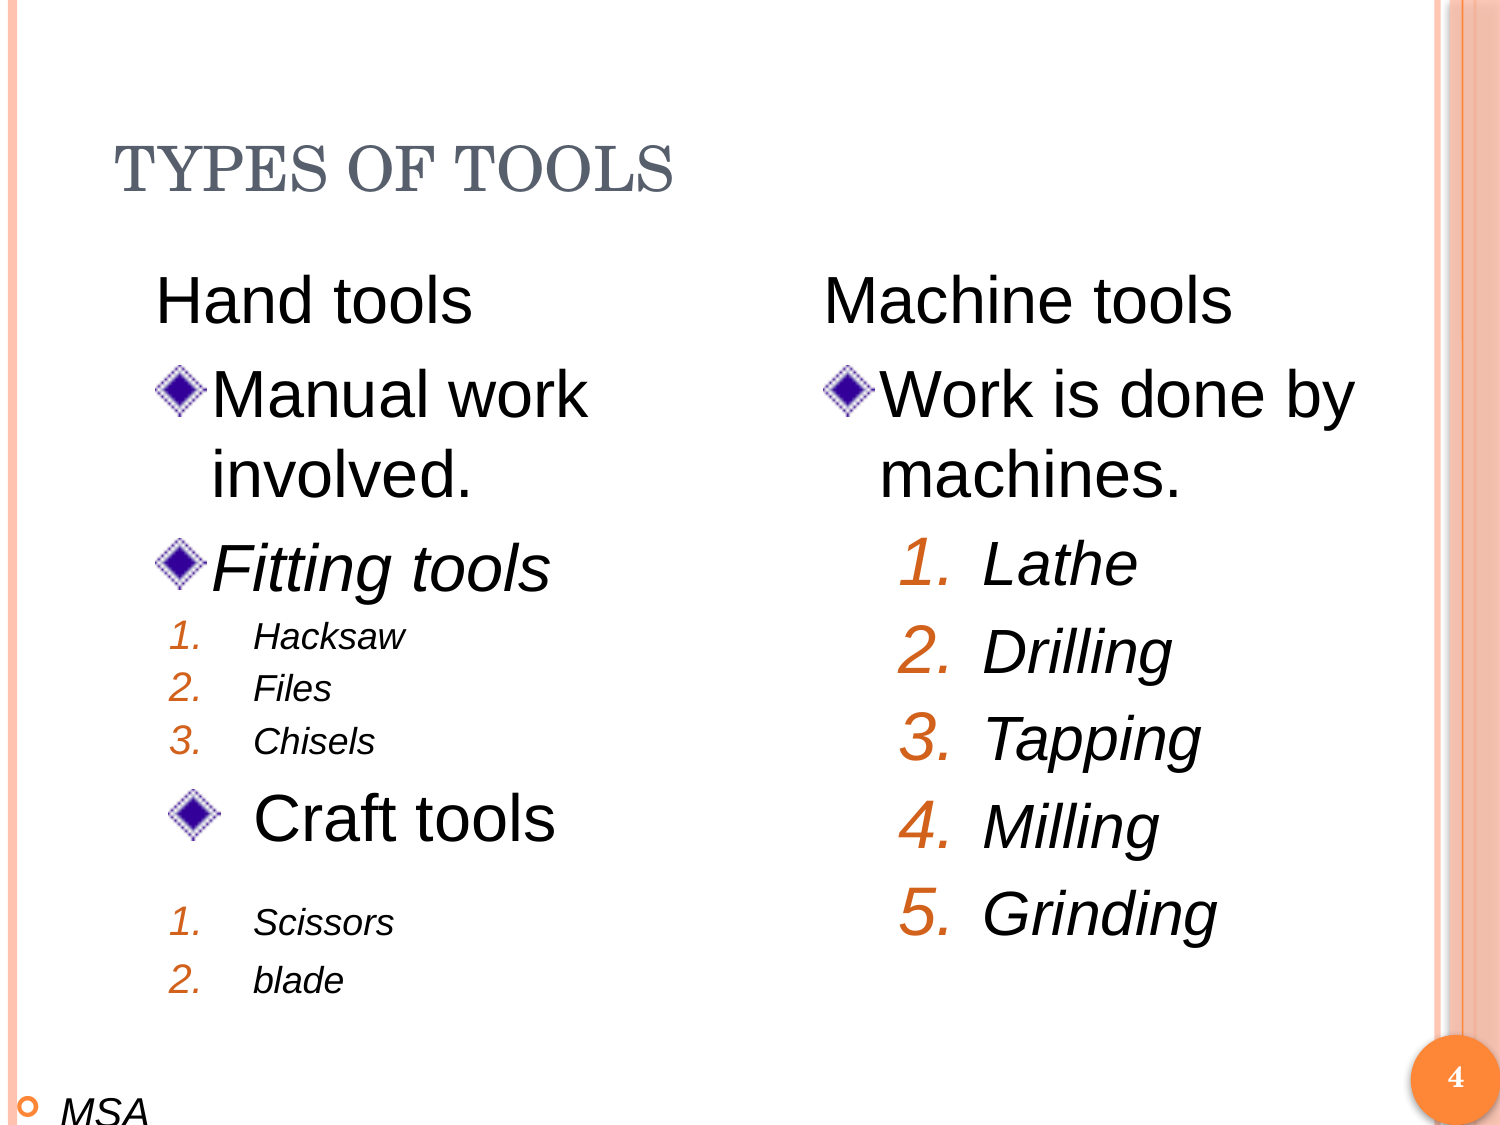

# Types of tools
Hand tools
Manual work involved.
Fitting tools
Hacksaw
Files
Chisels
Craft tools
Scissors
blade

Machine tools
Work is done by machines.
Lathe
Drilling
Tapping
Milling
Grinding
4